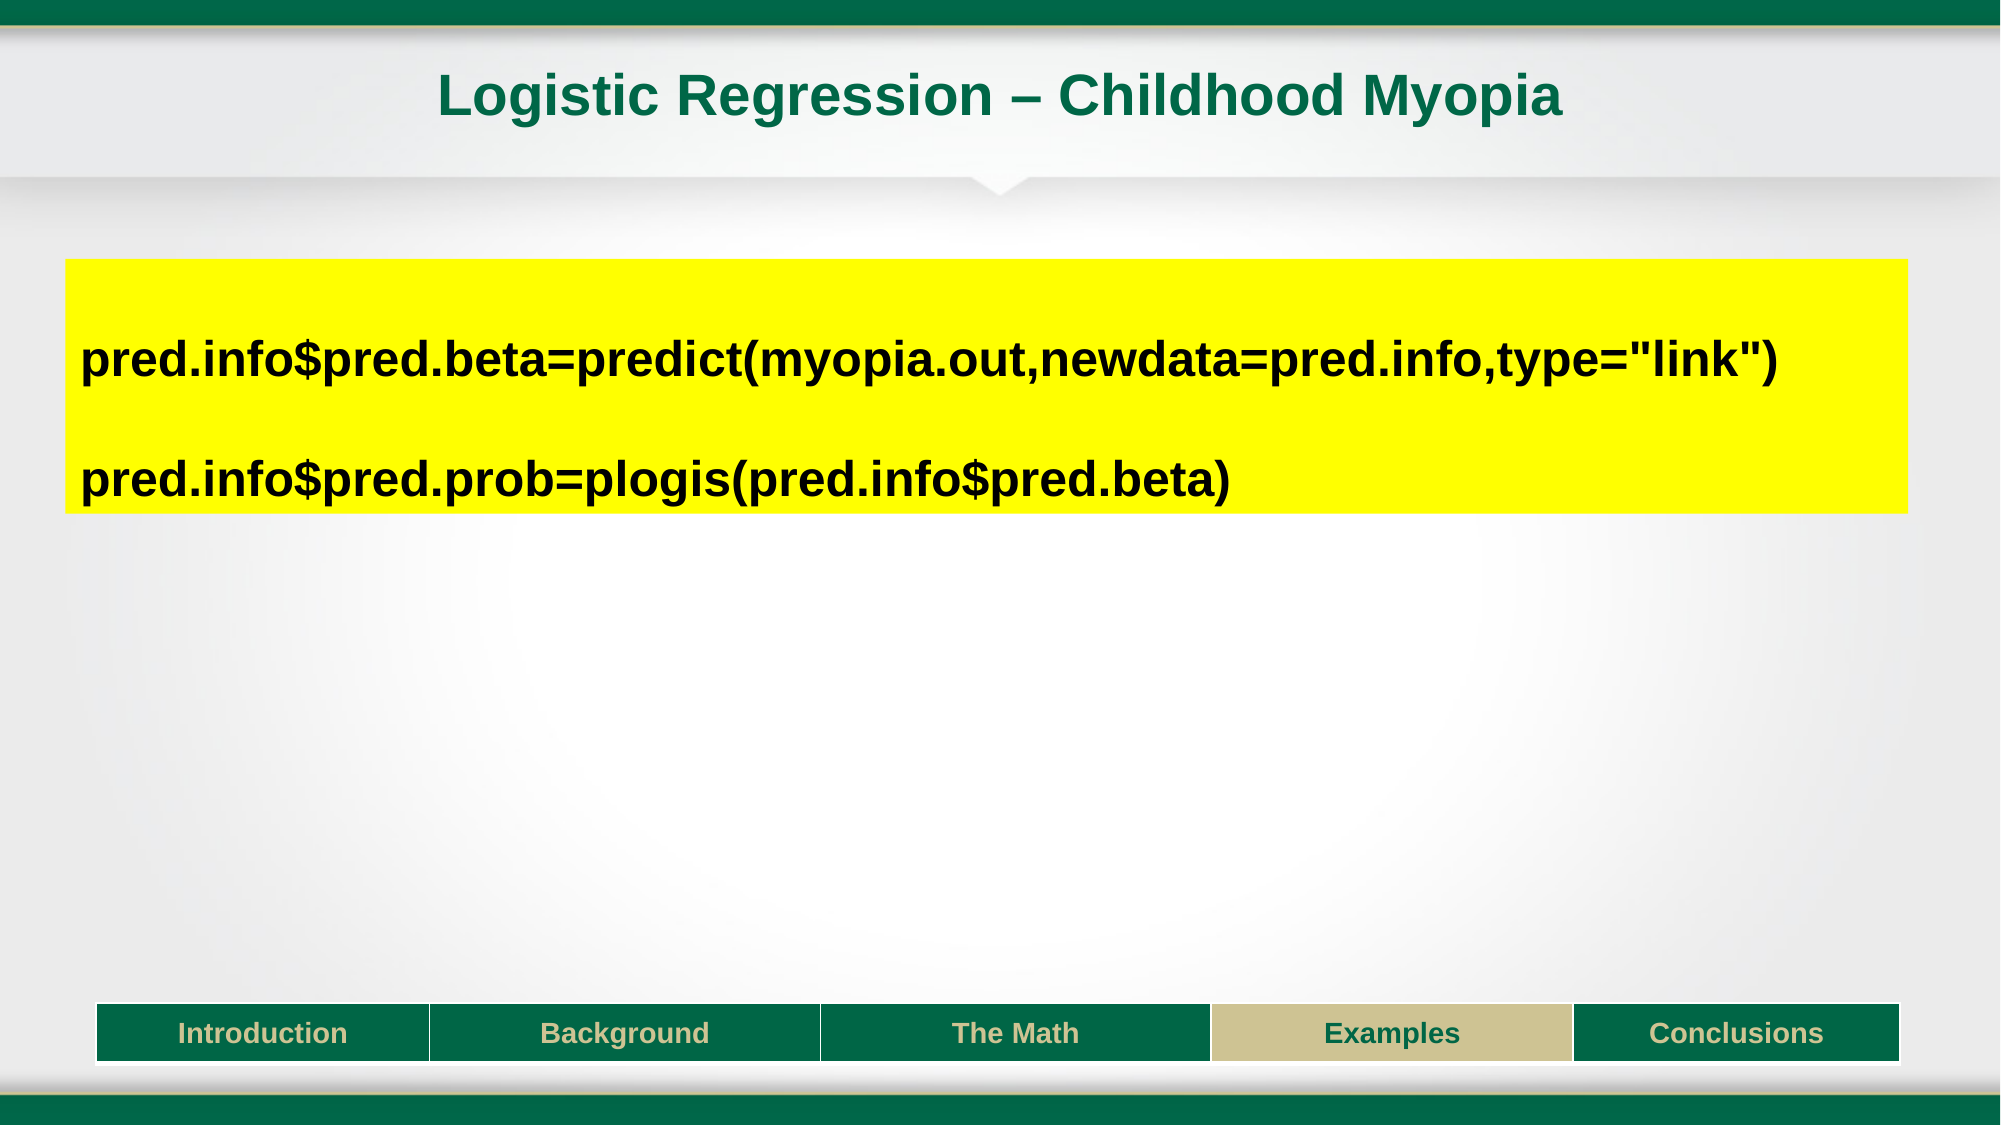

# Logistic Regression – Childhood Myopia
pred.info$pred.beta=predict(myopia.out,newdata=pred.info,type="link")
pred.info$pred.prob=plogis(pred.info$pred.beta)
| Introduction | Background | The Math | Examples | Conclusions |
| --- | --- | --- | --- | --- |